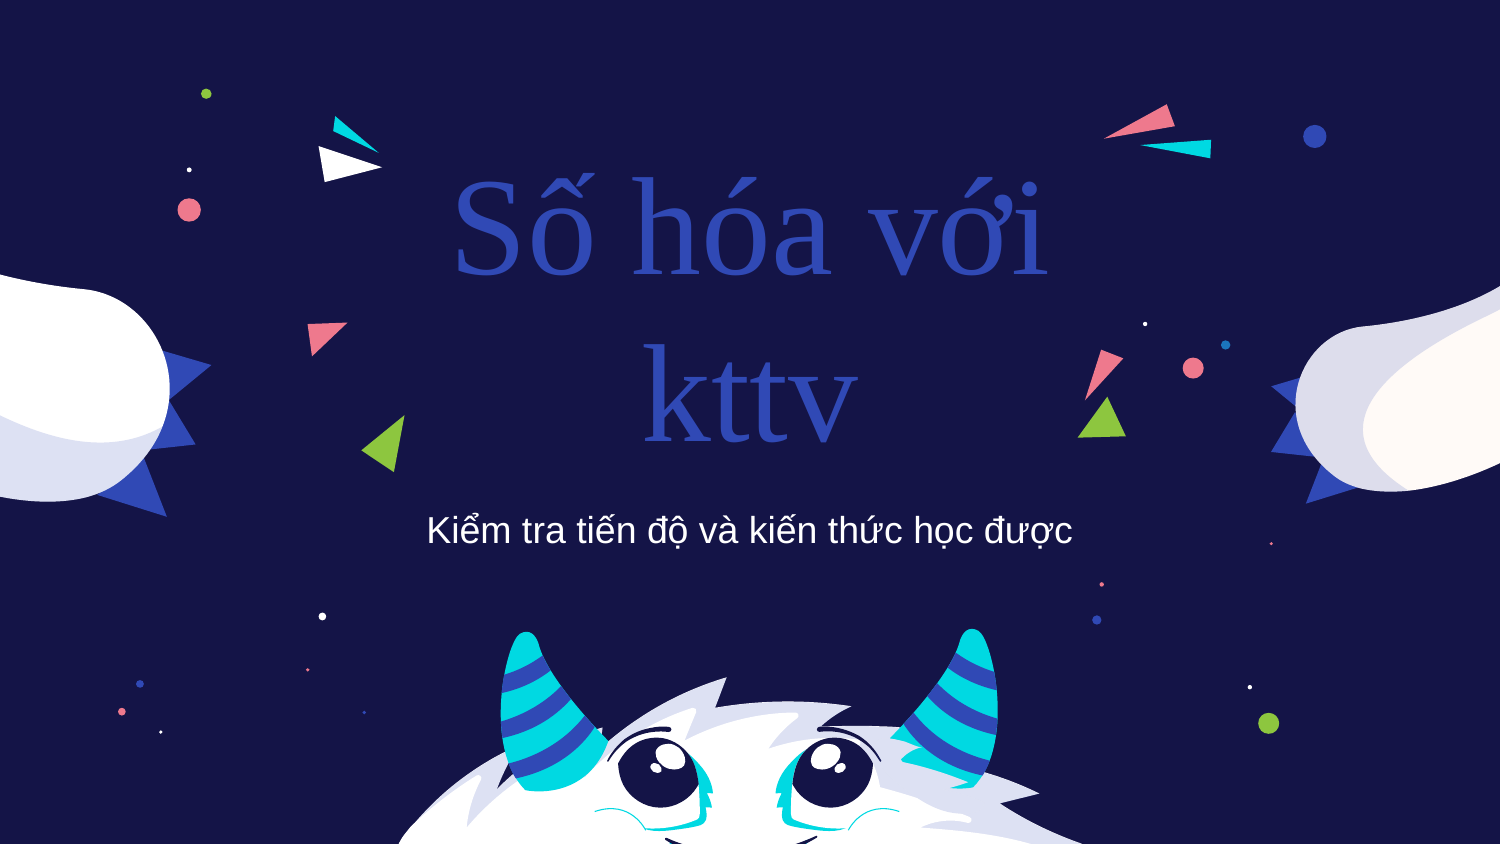

# Số hóa với kttv

Kiểm tra tiến độ và kiến thức học được